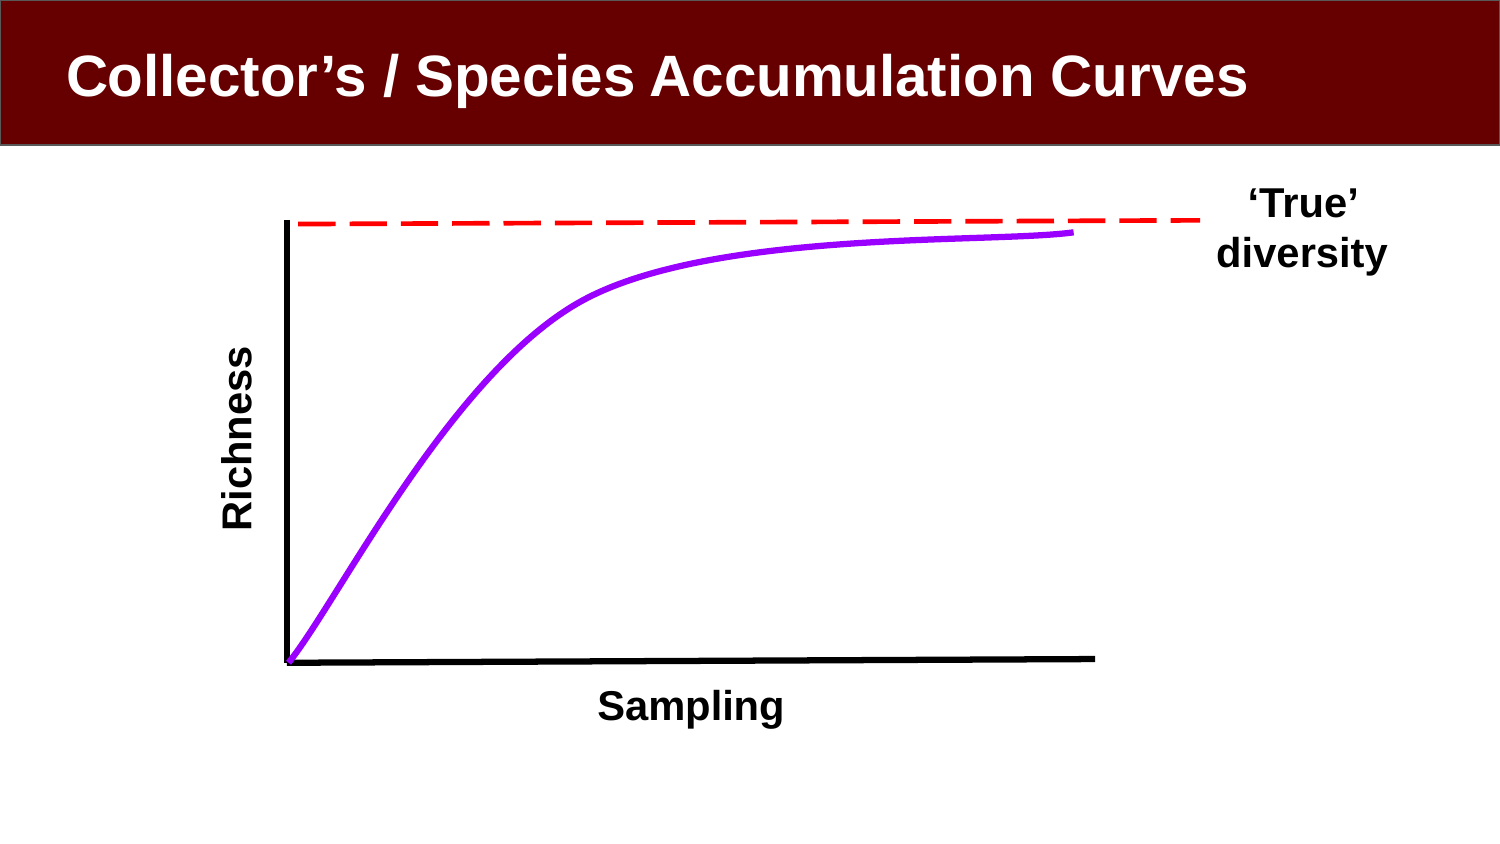

# Collector’s / Species Accumulation Curves
‘True’ diversity

Richness
Sampling